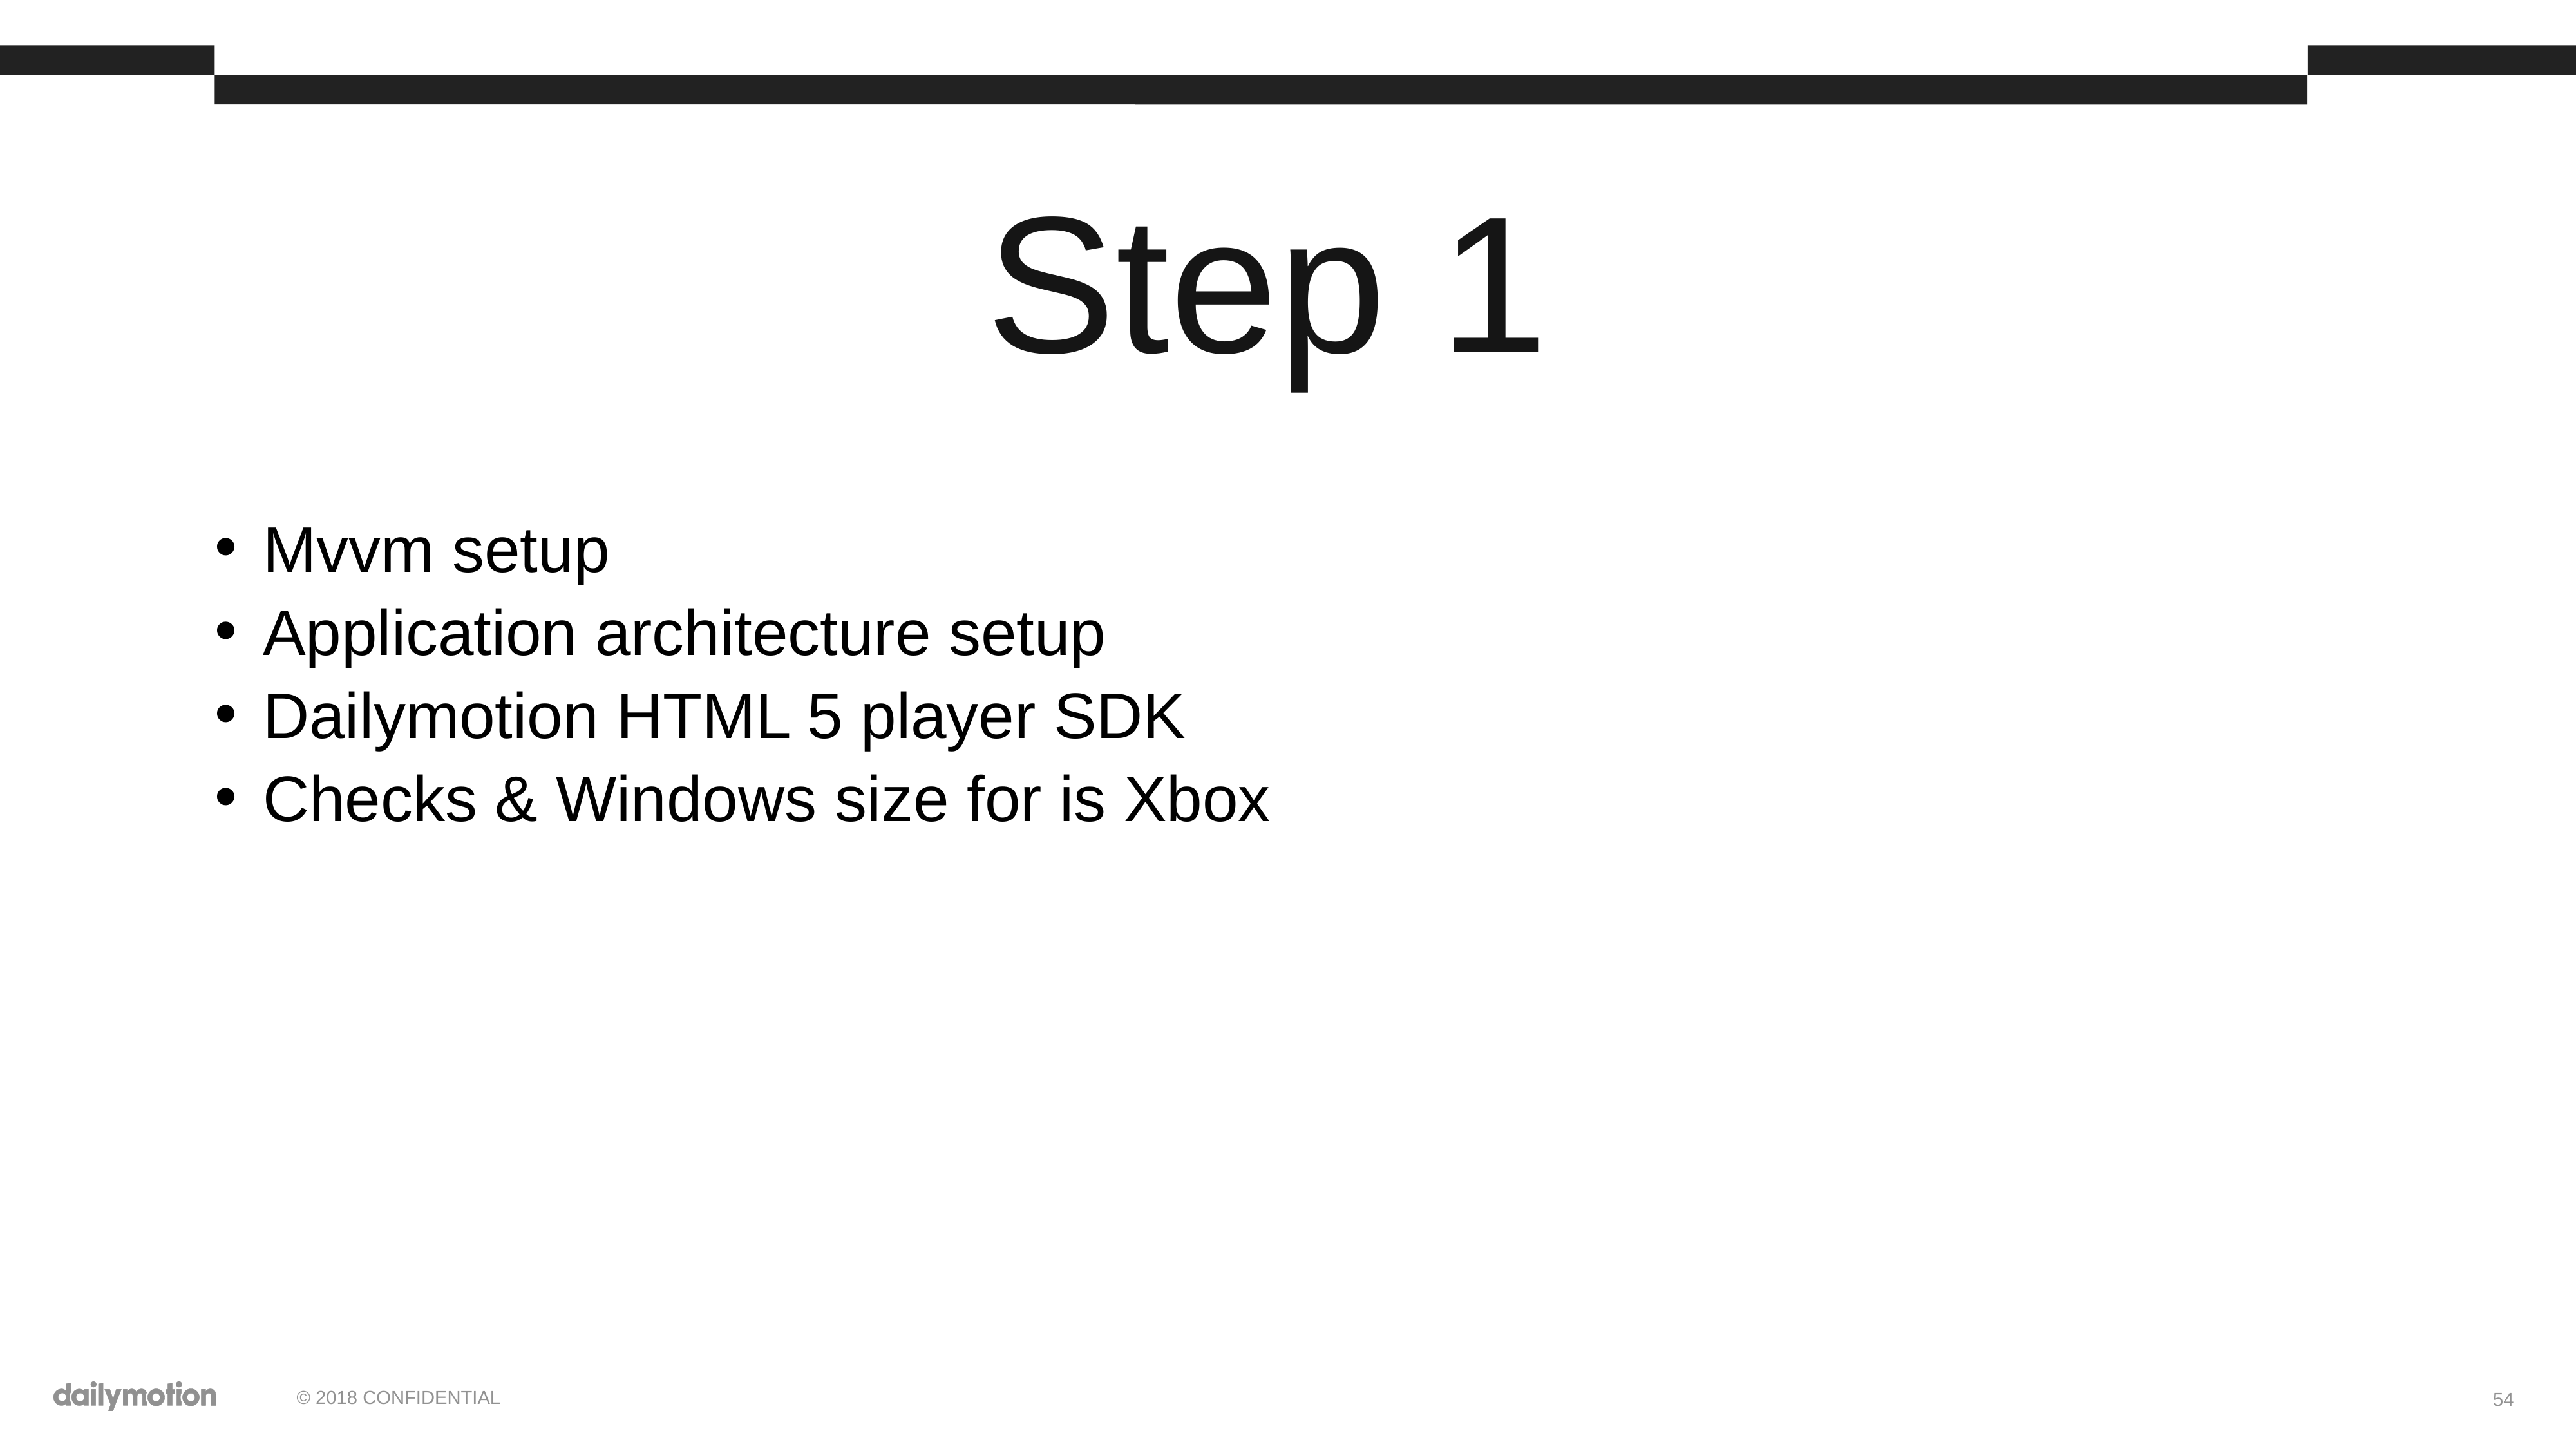

Step 1
Mvvm setup
Application architecture setup
Dailymotion HTML 5 player SDK
Checks & Windows size for is Xbox
54